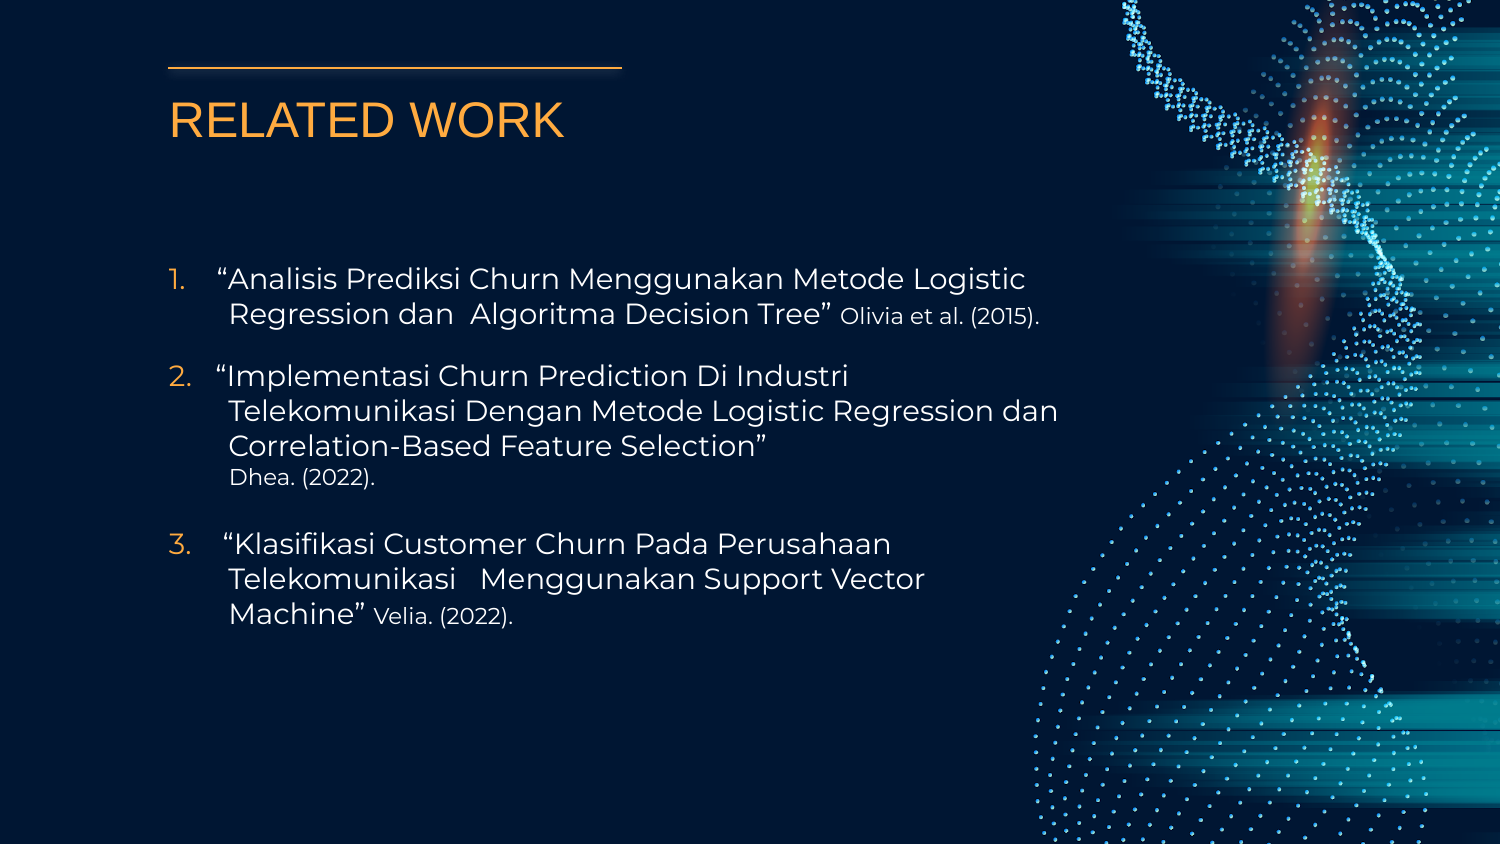

# RELATED WORK
1.    “Analisis Prediksi Churn Menggunakan Metode Logistic Regression dan  Algoritma Decision Tree” Olivia et al. (2015).

2.   “Implementasi Churn Prediction Di Industri Telekomunikasi Dengan Metode Logistic Regression dan Correlation-Based Feature Selection”
          Dhea. (2022).

3.    “Klasifikasi Customer Churn Pada Perusahaan Telekomunikasi   Menggunakan Support Vector Machine” Velia. (2022).